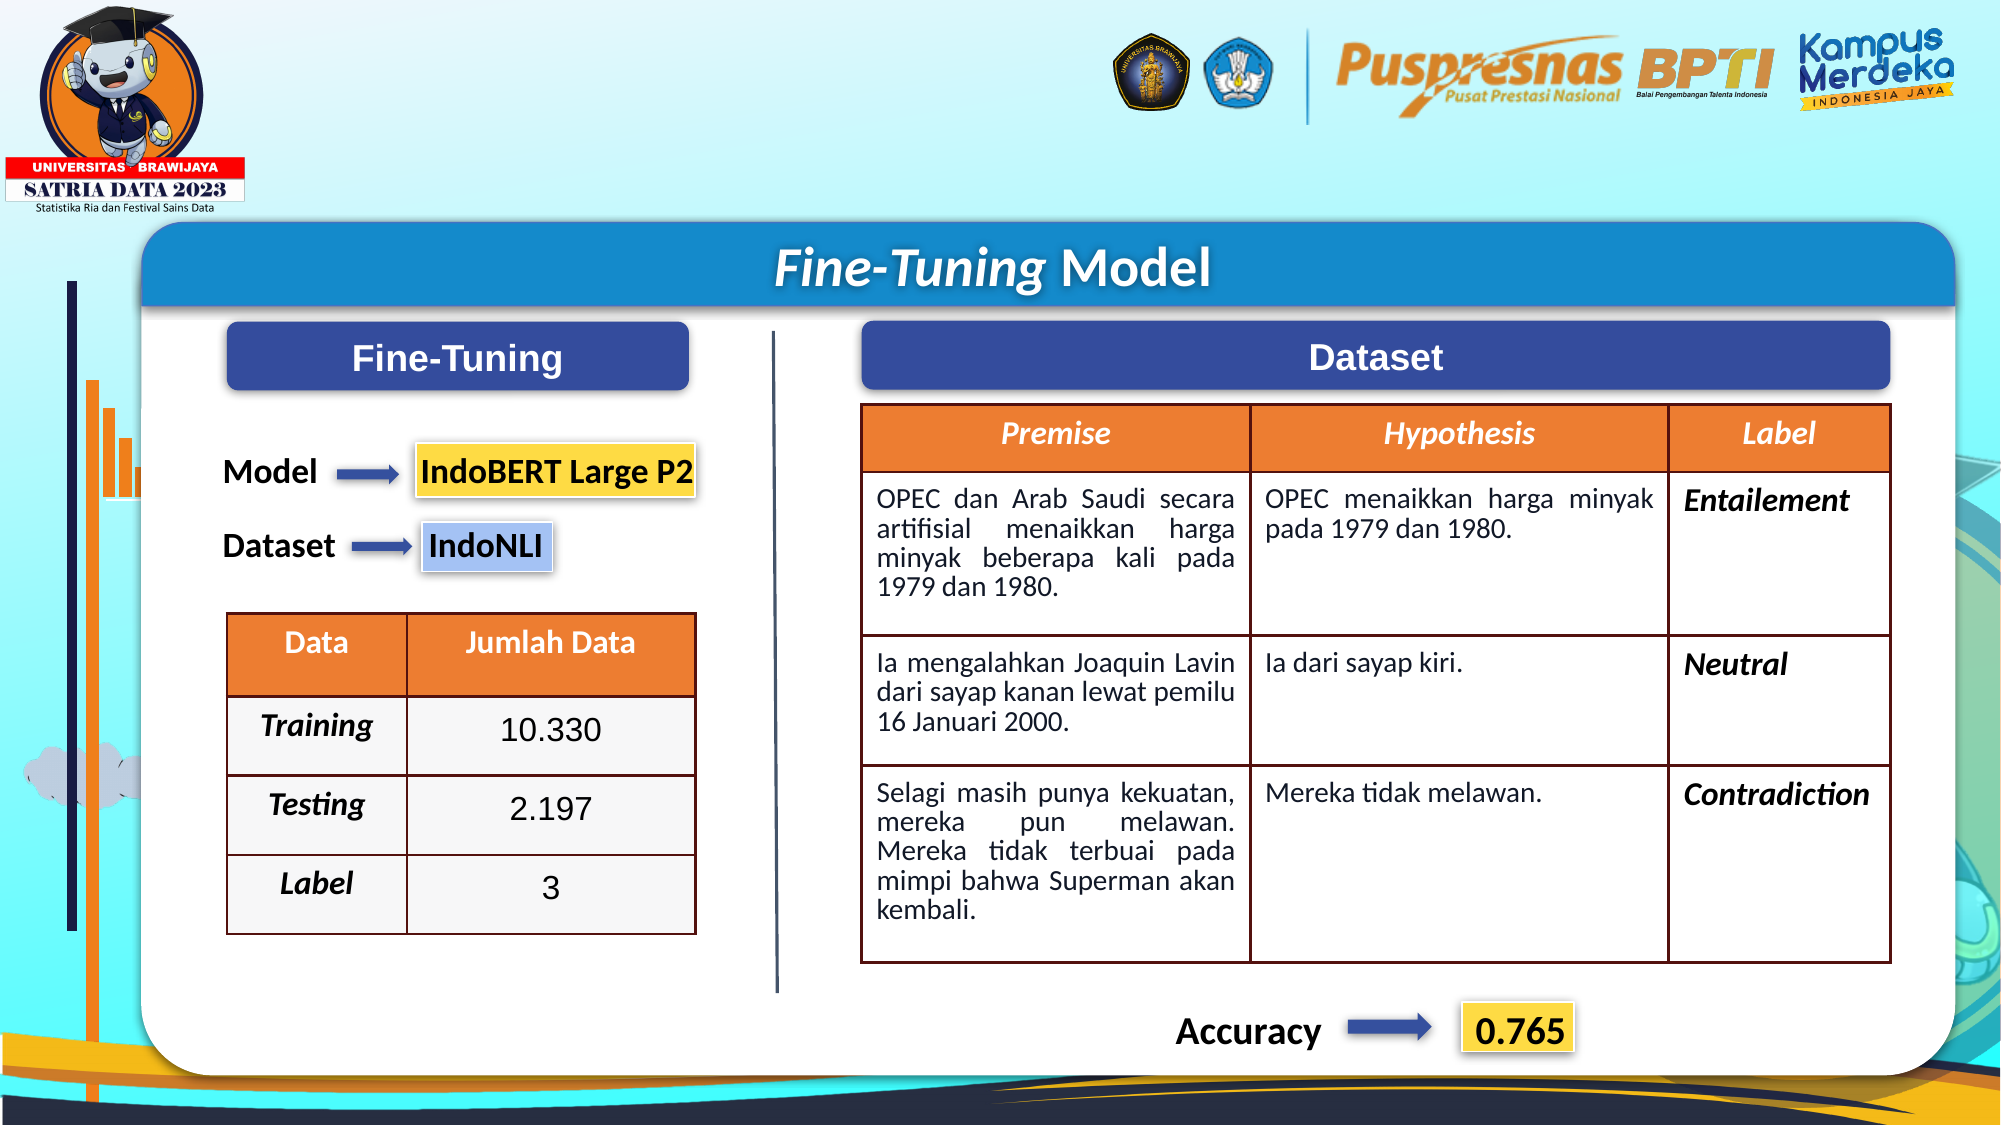

Fine-Tuning Model

Dataset
Fine-Tuning
| Premise | Hypothesis | Label |
| --- | --- | --- |
| OPEC dan Arab Saudi secara artifisial menaikkan harga minyak beberapa kali pada 1979 dan 1980. | OPEC menaikkan harga minyak pada 1979 dan 1980. | Entailement |
| Ia mengalahkan Joaquin Lavin dari sayap kanan lewat pemilu 16 Januari 2000. | Ia dari sayap kiri. | Neutral |
| Selagi masih punya kekuatan, mereka pun melawan. Mereka tidak terbuai pada mimpi bahwa Superman akan kembali. | Mereka tidak melawan. | Contradiction |
Model	      IndoBERT Large P2

Dataset 	       IndoNLI

| Data | Jumlah Data |
| --- | --- |
| Training | 10.330 |
| Testing | 2.197 |
| Label | 3 |
Accuracy 	0.765